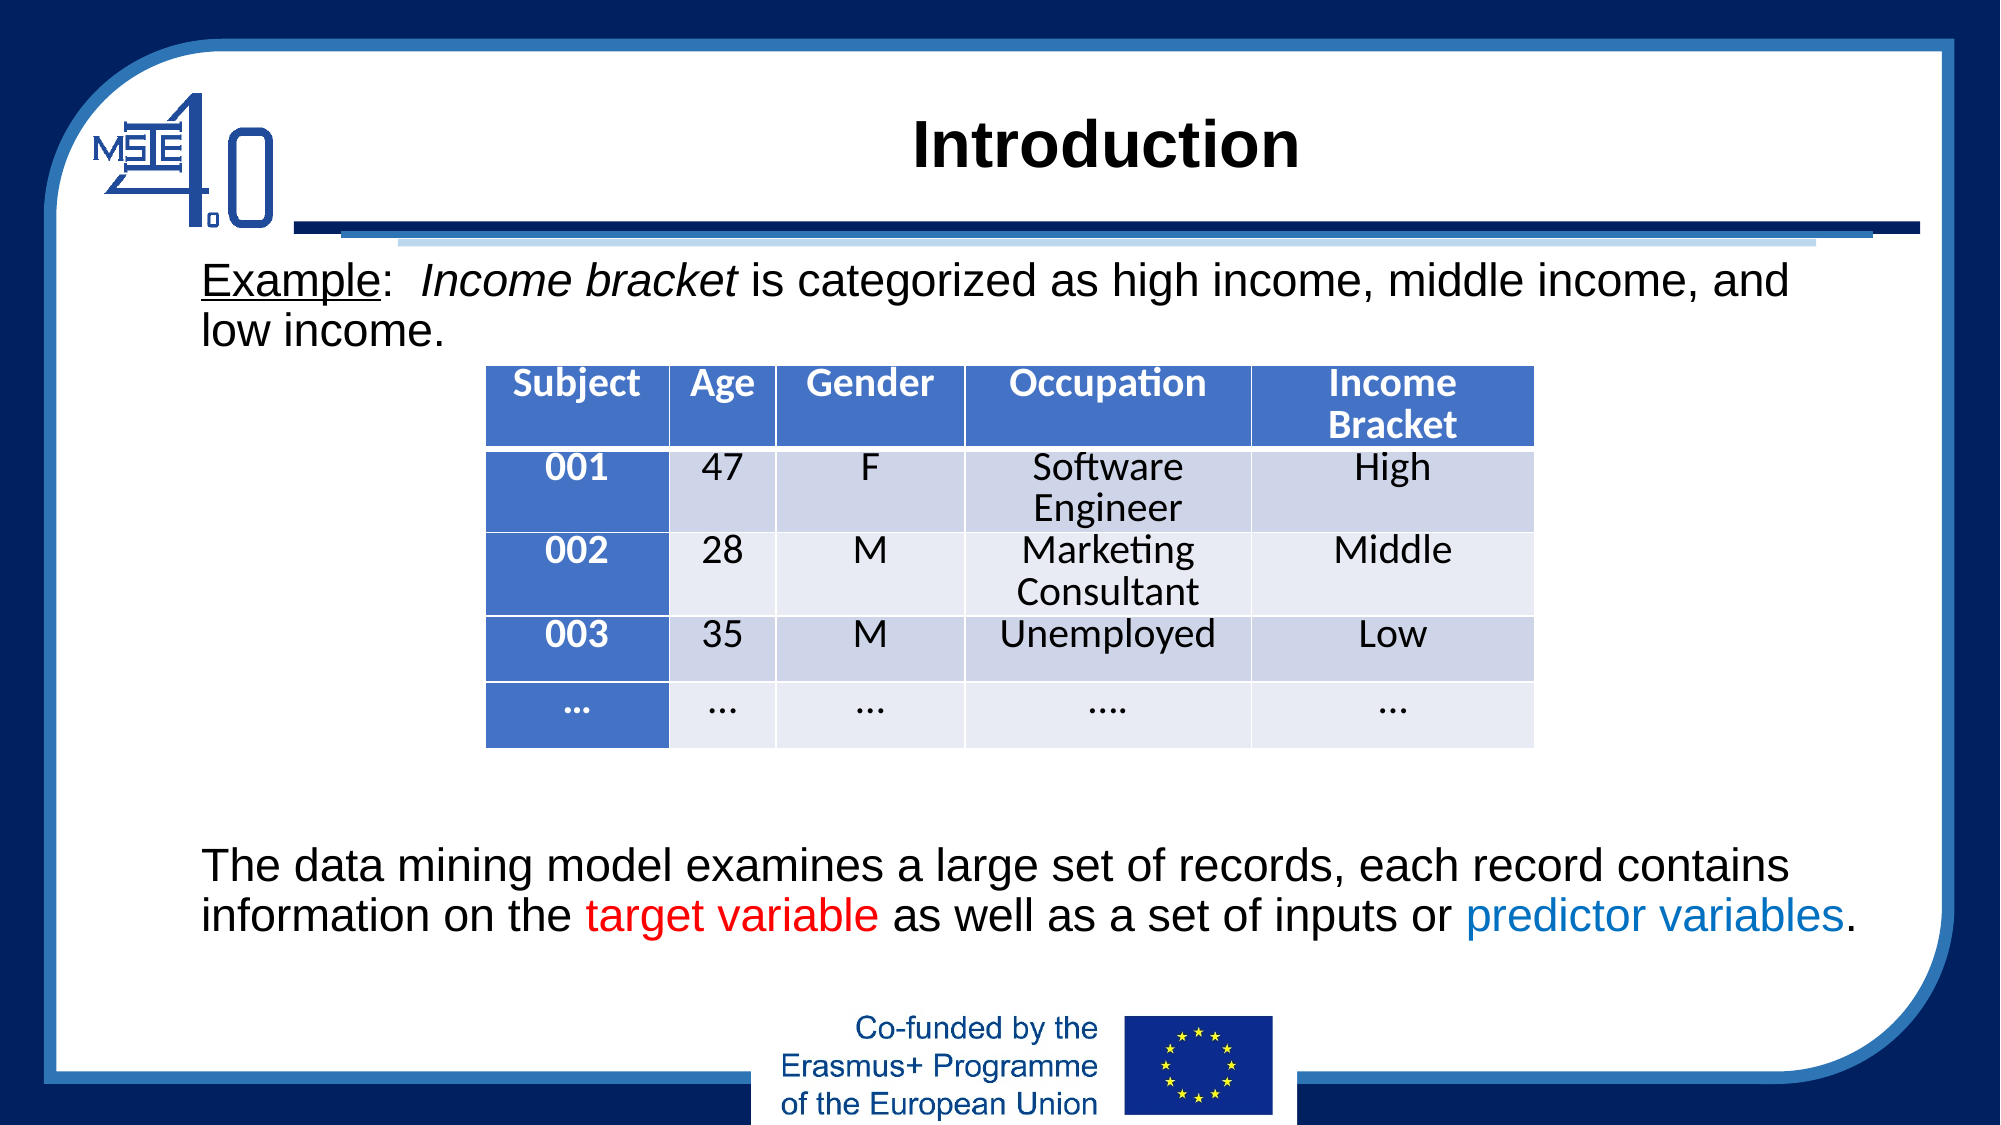

# Introduction
Example:  Income bracket is categorized as high income, middle income, and low income.

The data mining model examines a large set of records, each record contains information on the target variable as well as a set of inputs or predictor variables.

| Subject | Age | Gender | Occupation | Income Bracket |
| --- | --- | --- | --- | --- |
| 001 | 47 | F | Software Engineer | High |
| 002 | 28 | M | Marketing Consultant | Middle |
| 003 | 35 | M | Unemployed | Low |
| … | … | … | …. | … |